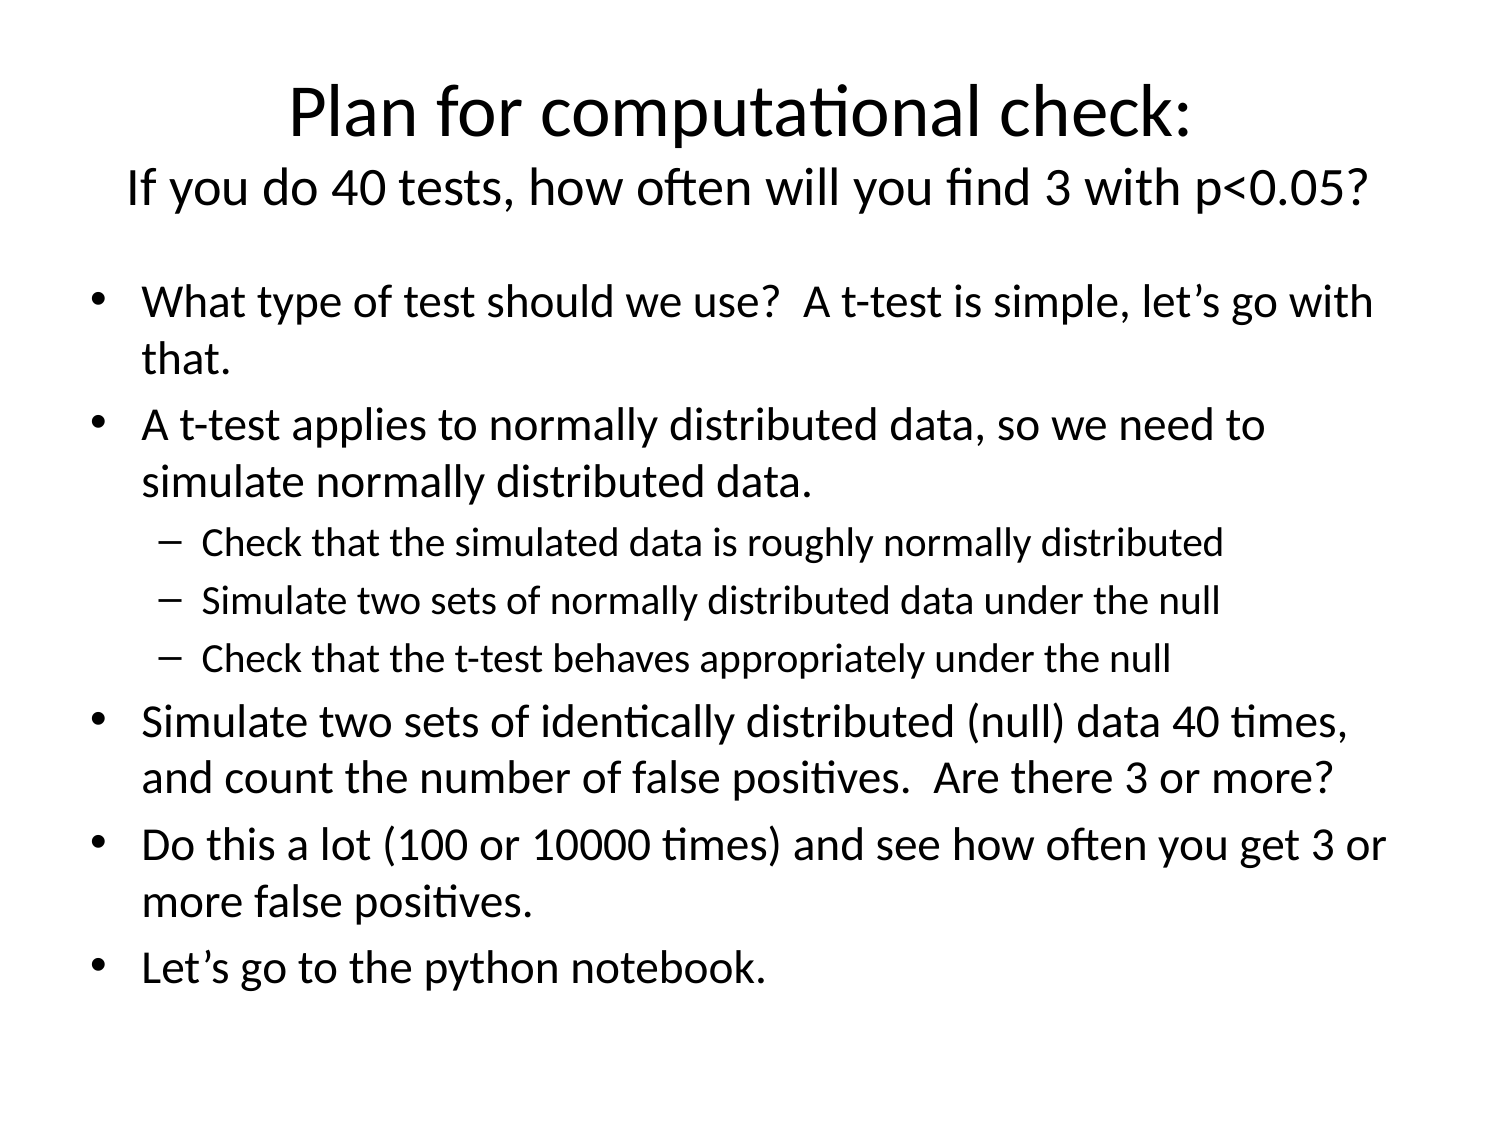

# Plan for computational check: If you do 40 tests, how often will you find 3 with p<0.05?
What type of test should we use?  A t-test is simple, let’s go with that.
A t-test applies to normally distributed data, so we need to simulate normally distributed data.
Check that the simulated data is roughly normally distributed
Simulate two sets of normally distributed data under the null
Check that the t-test behaves appropriately under the null
Simulate two sets of identically distributed (null) data 40 times, and count the number of false positives.  Are there 3 or more?
Do this a lot (100 or 10000 times) and see how often you get 3 or more false positives.
Let’s go to the python notebook.